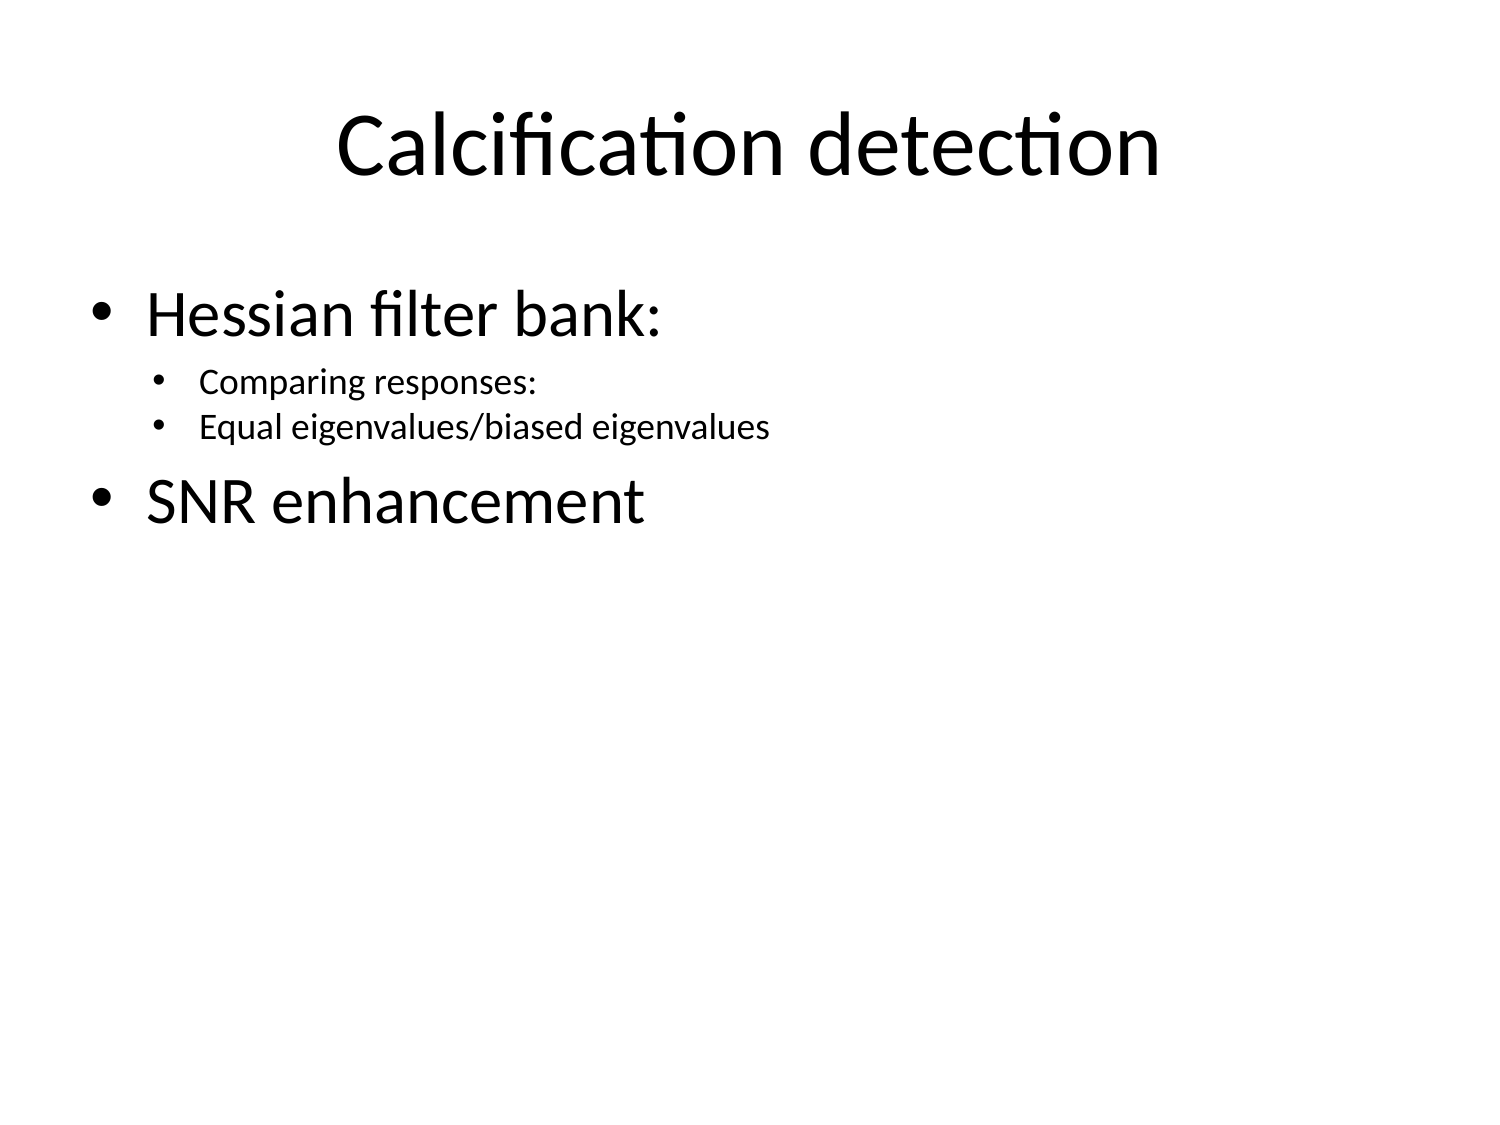

# Calcification detection
Hessian filter bank:

SNR enhancement
Comparing responses:
Equal eigenvalues/biased eigenvalues